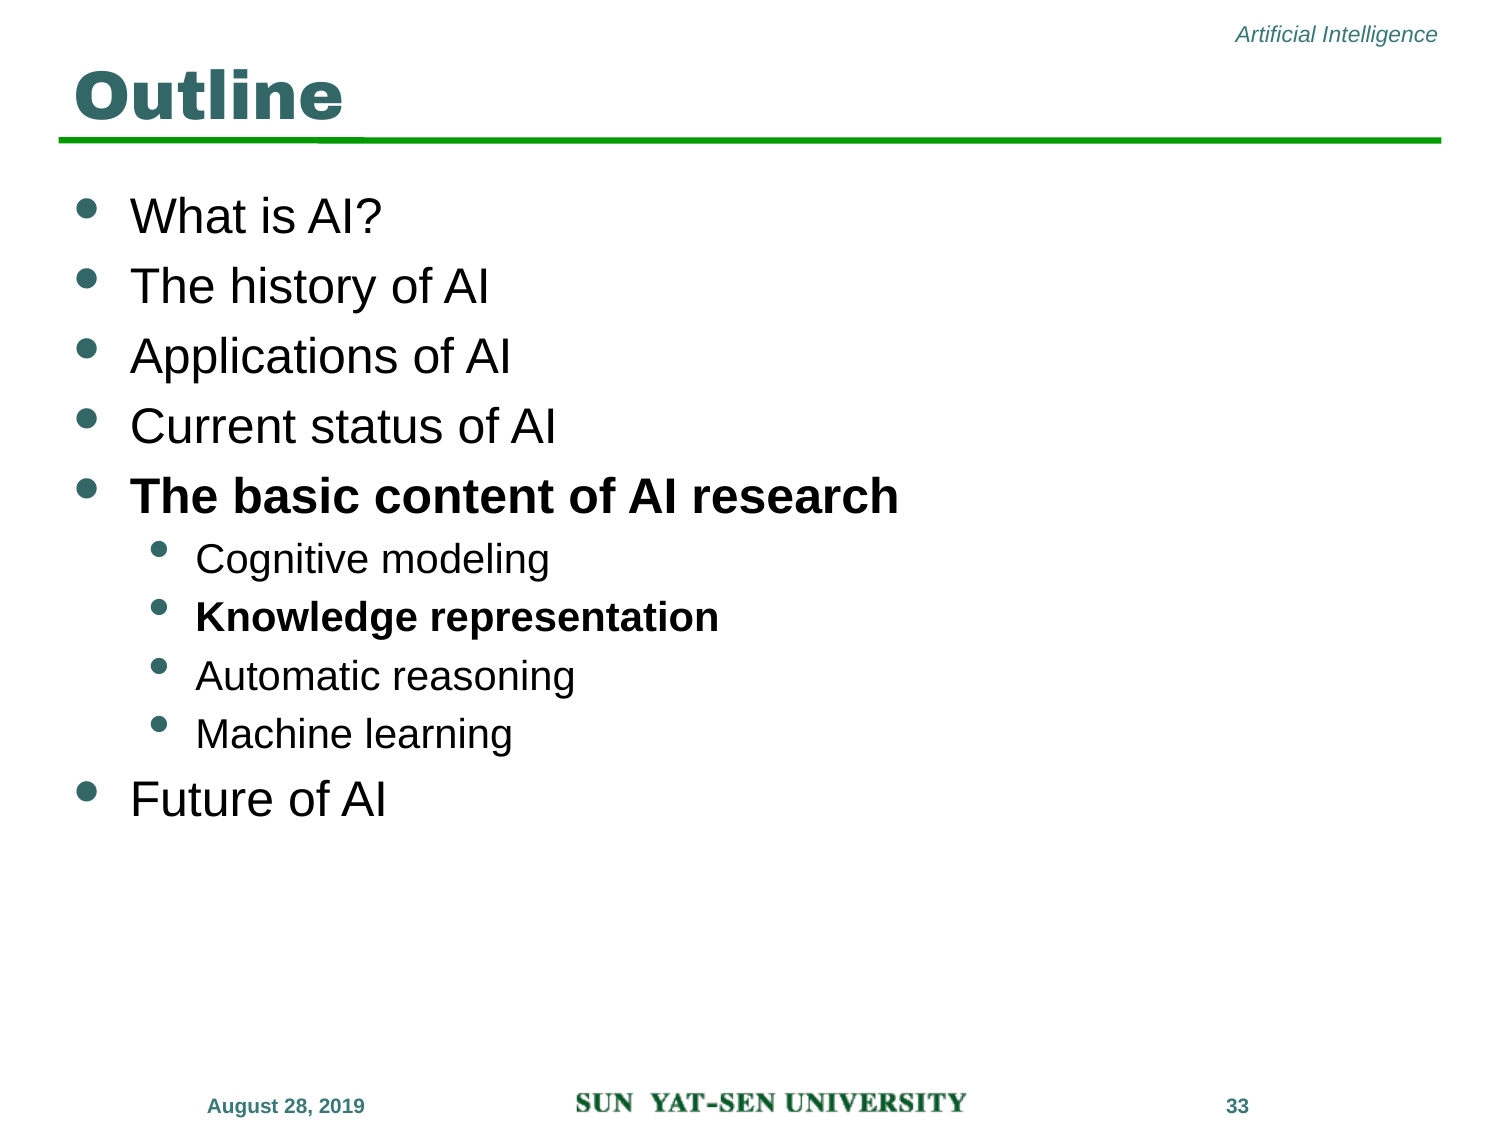

# Outline
What is AI?
The history of AI
Applications of AI
Current status of AI
The basic content of AI research
Cognitive modeling
Knowledge representation
Automatic reasoning
Machine learning
Future of AI